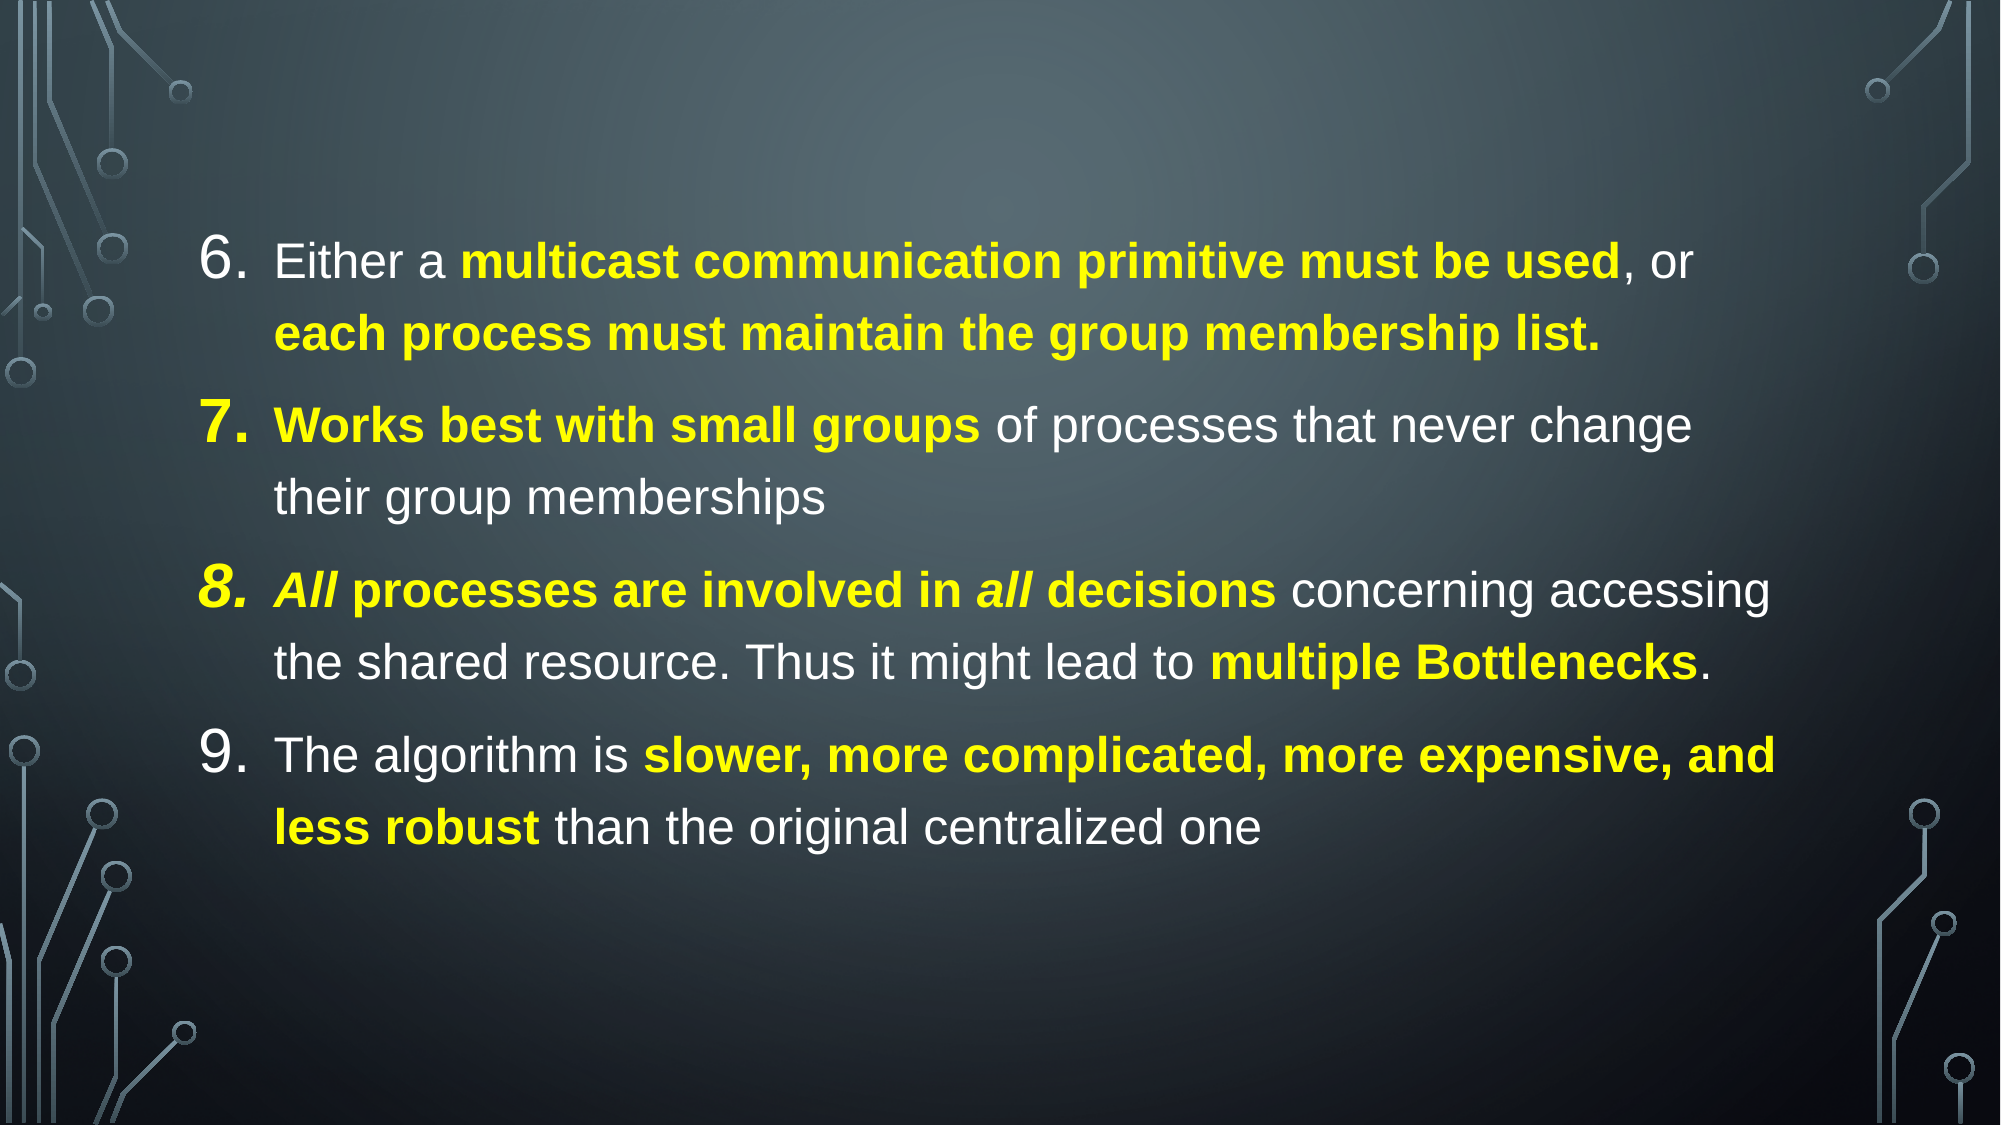

Either a multicast communication primitive must be used, or each process must maintain the group membership list.
Works best with small groups of processes that never change their group memberships
All processes are involved in all decisions concerning accessing the shared resource. Thus it might lead to multiple Bottlenecks.
The algorithm is slower, more complicated, more expensive, and less robust than the original centralized one